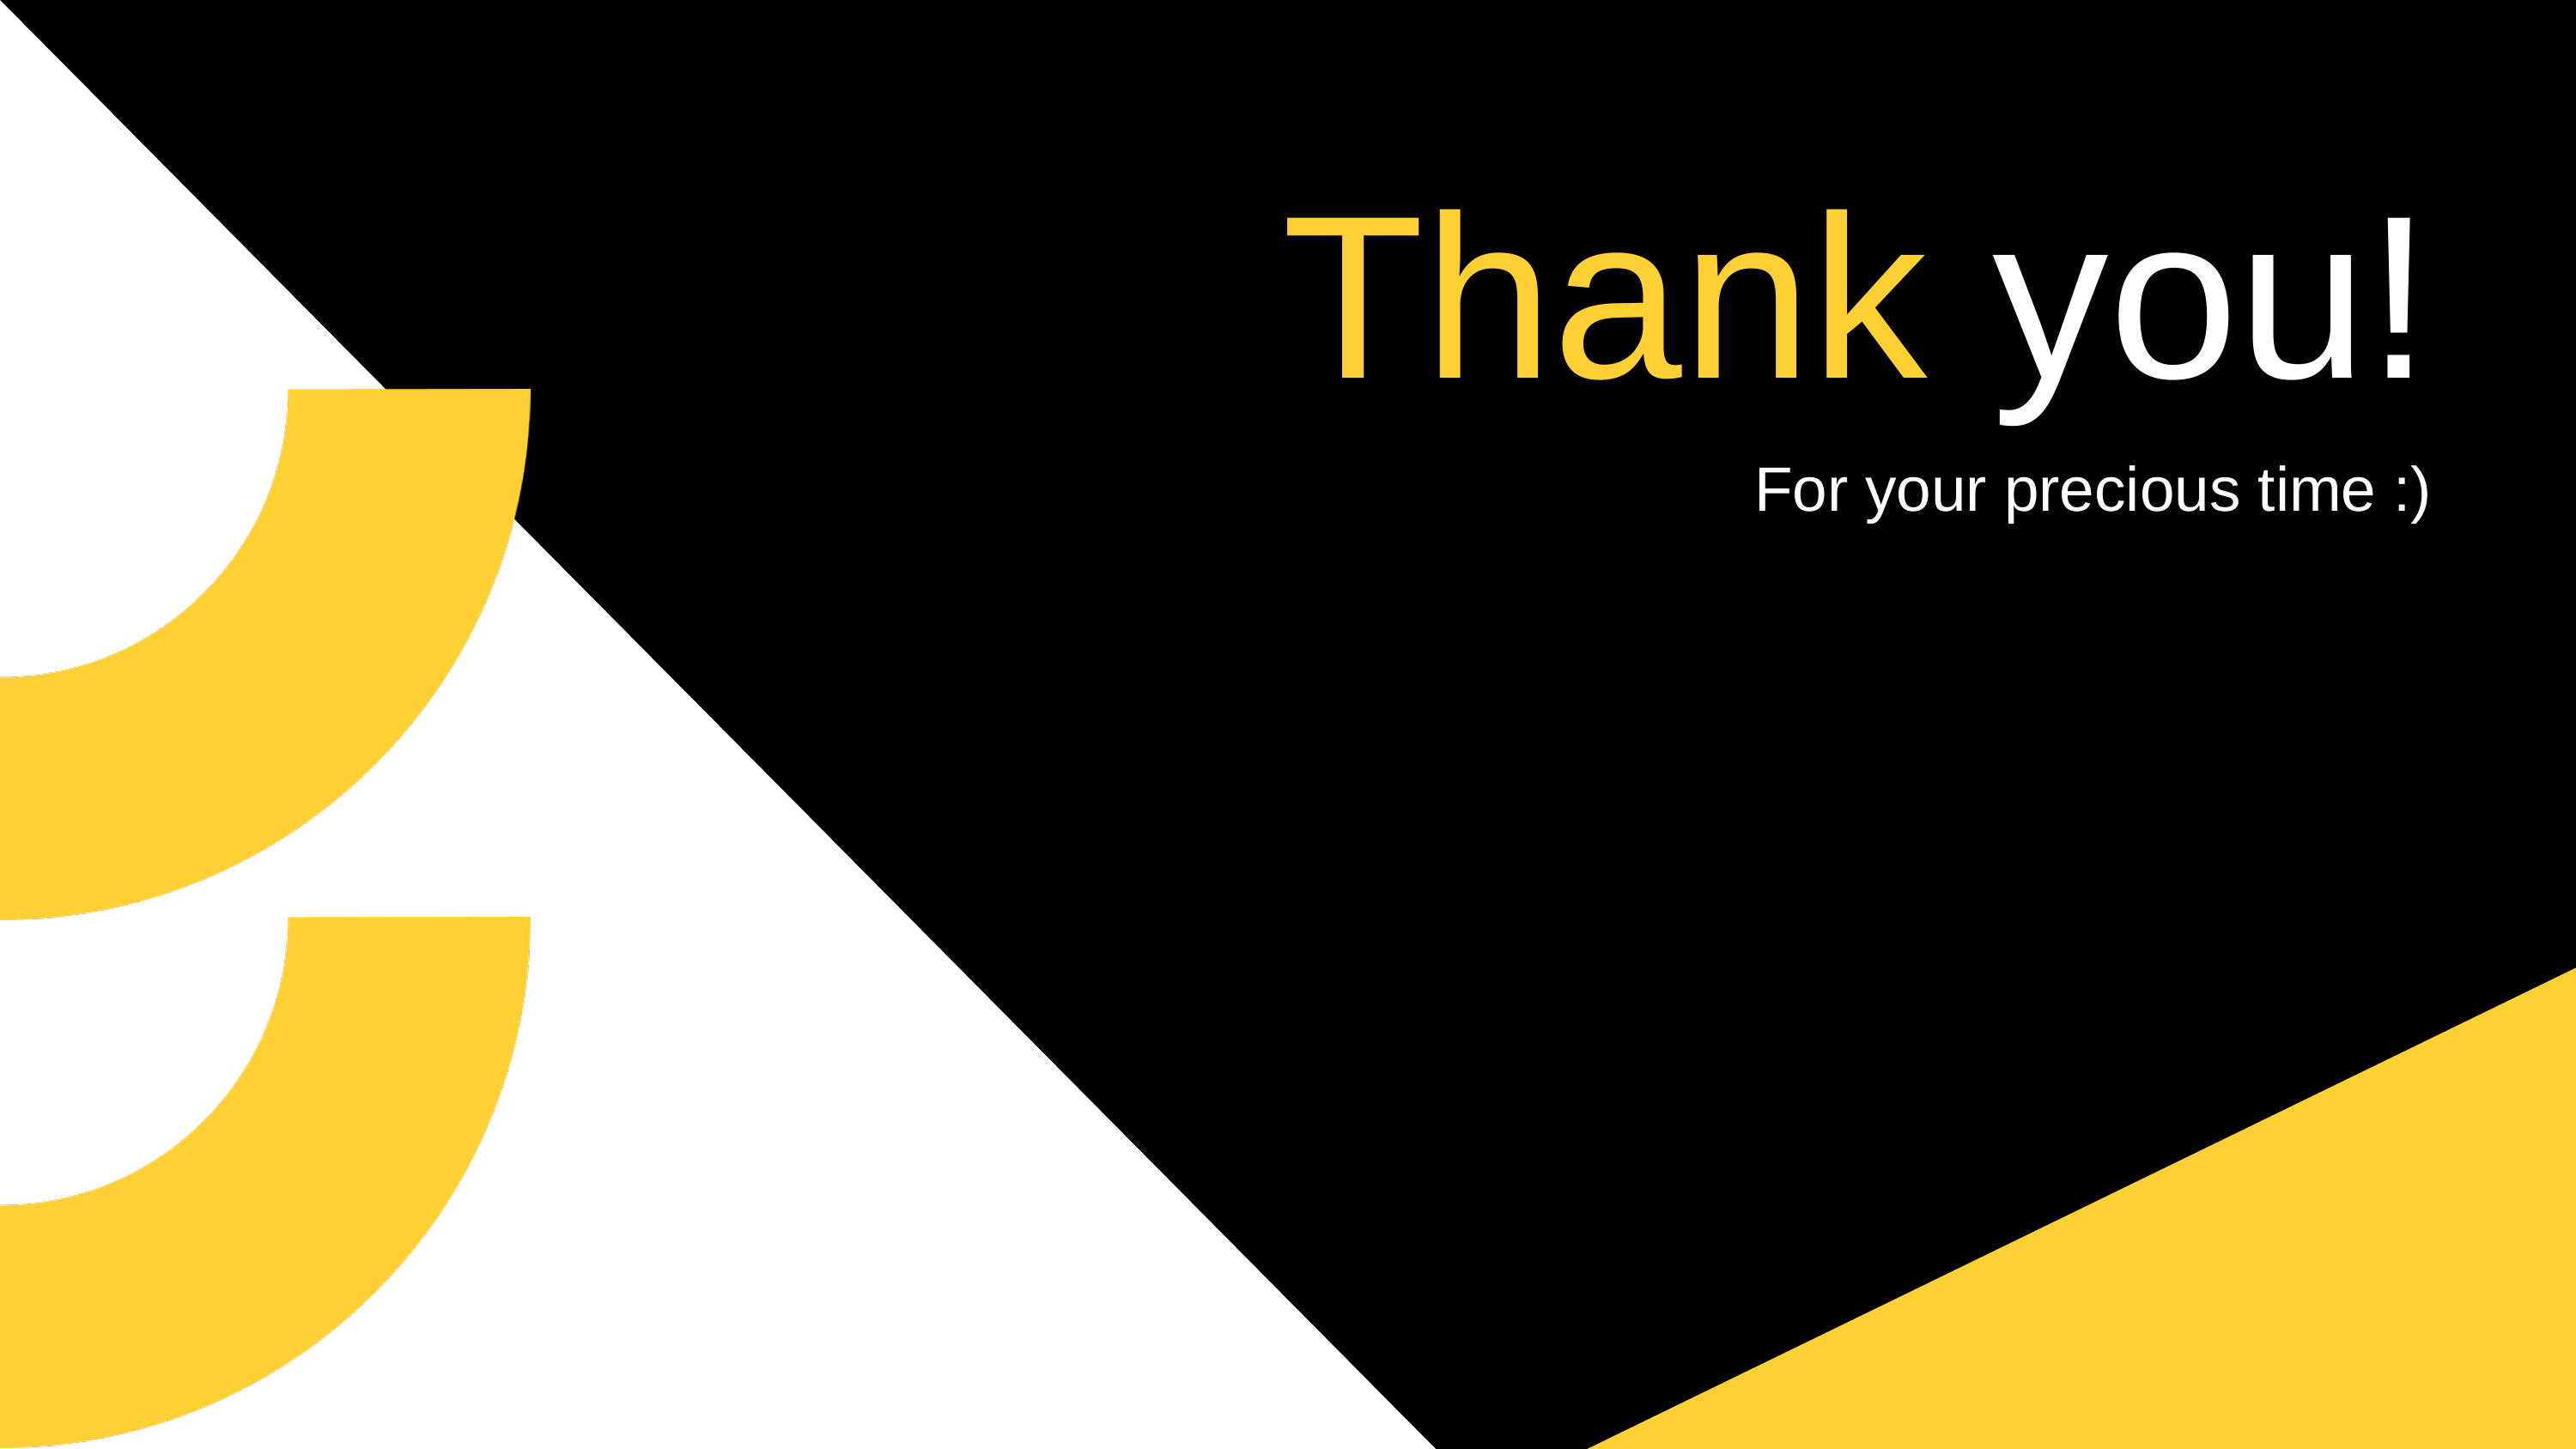

Thank you!
For your precious time :)